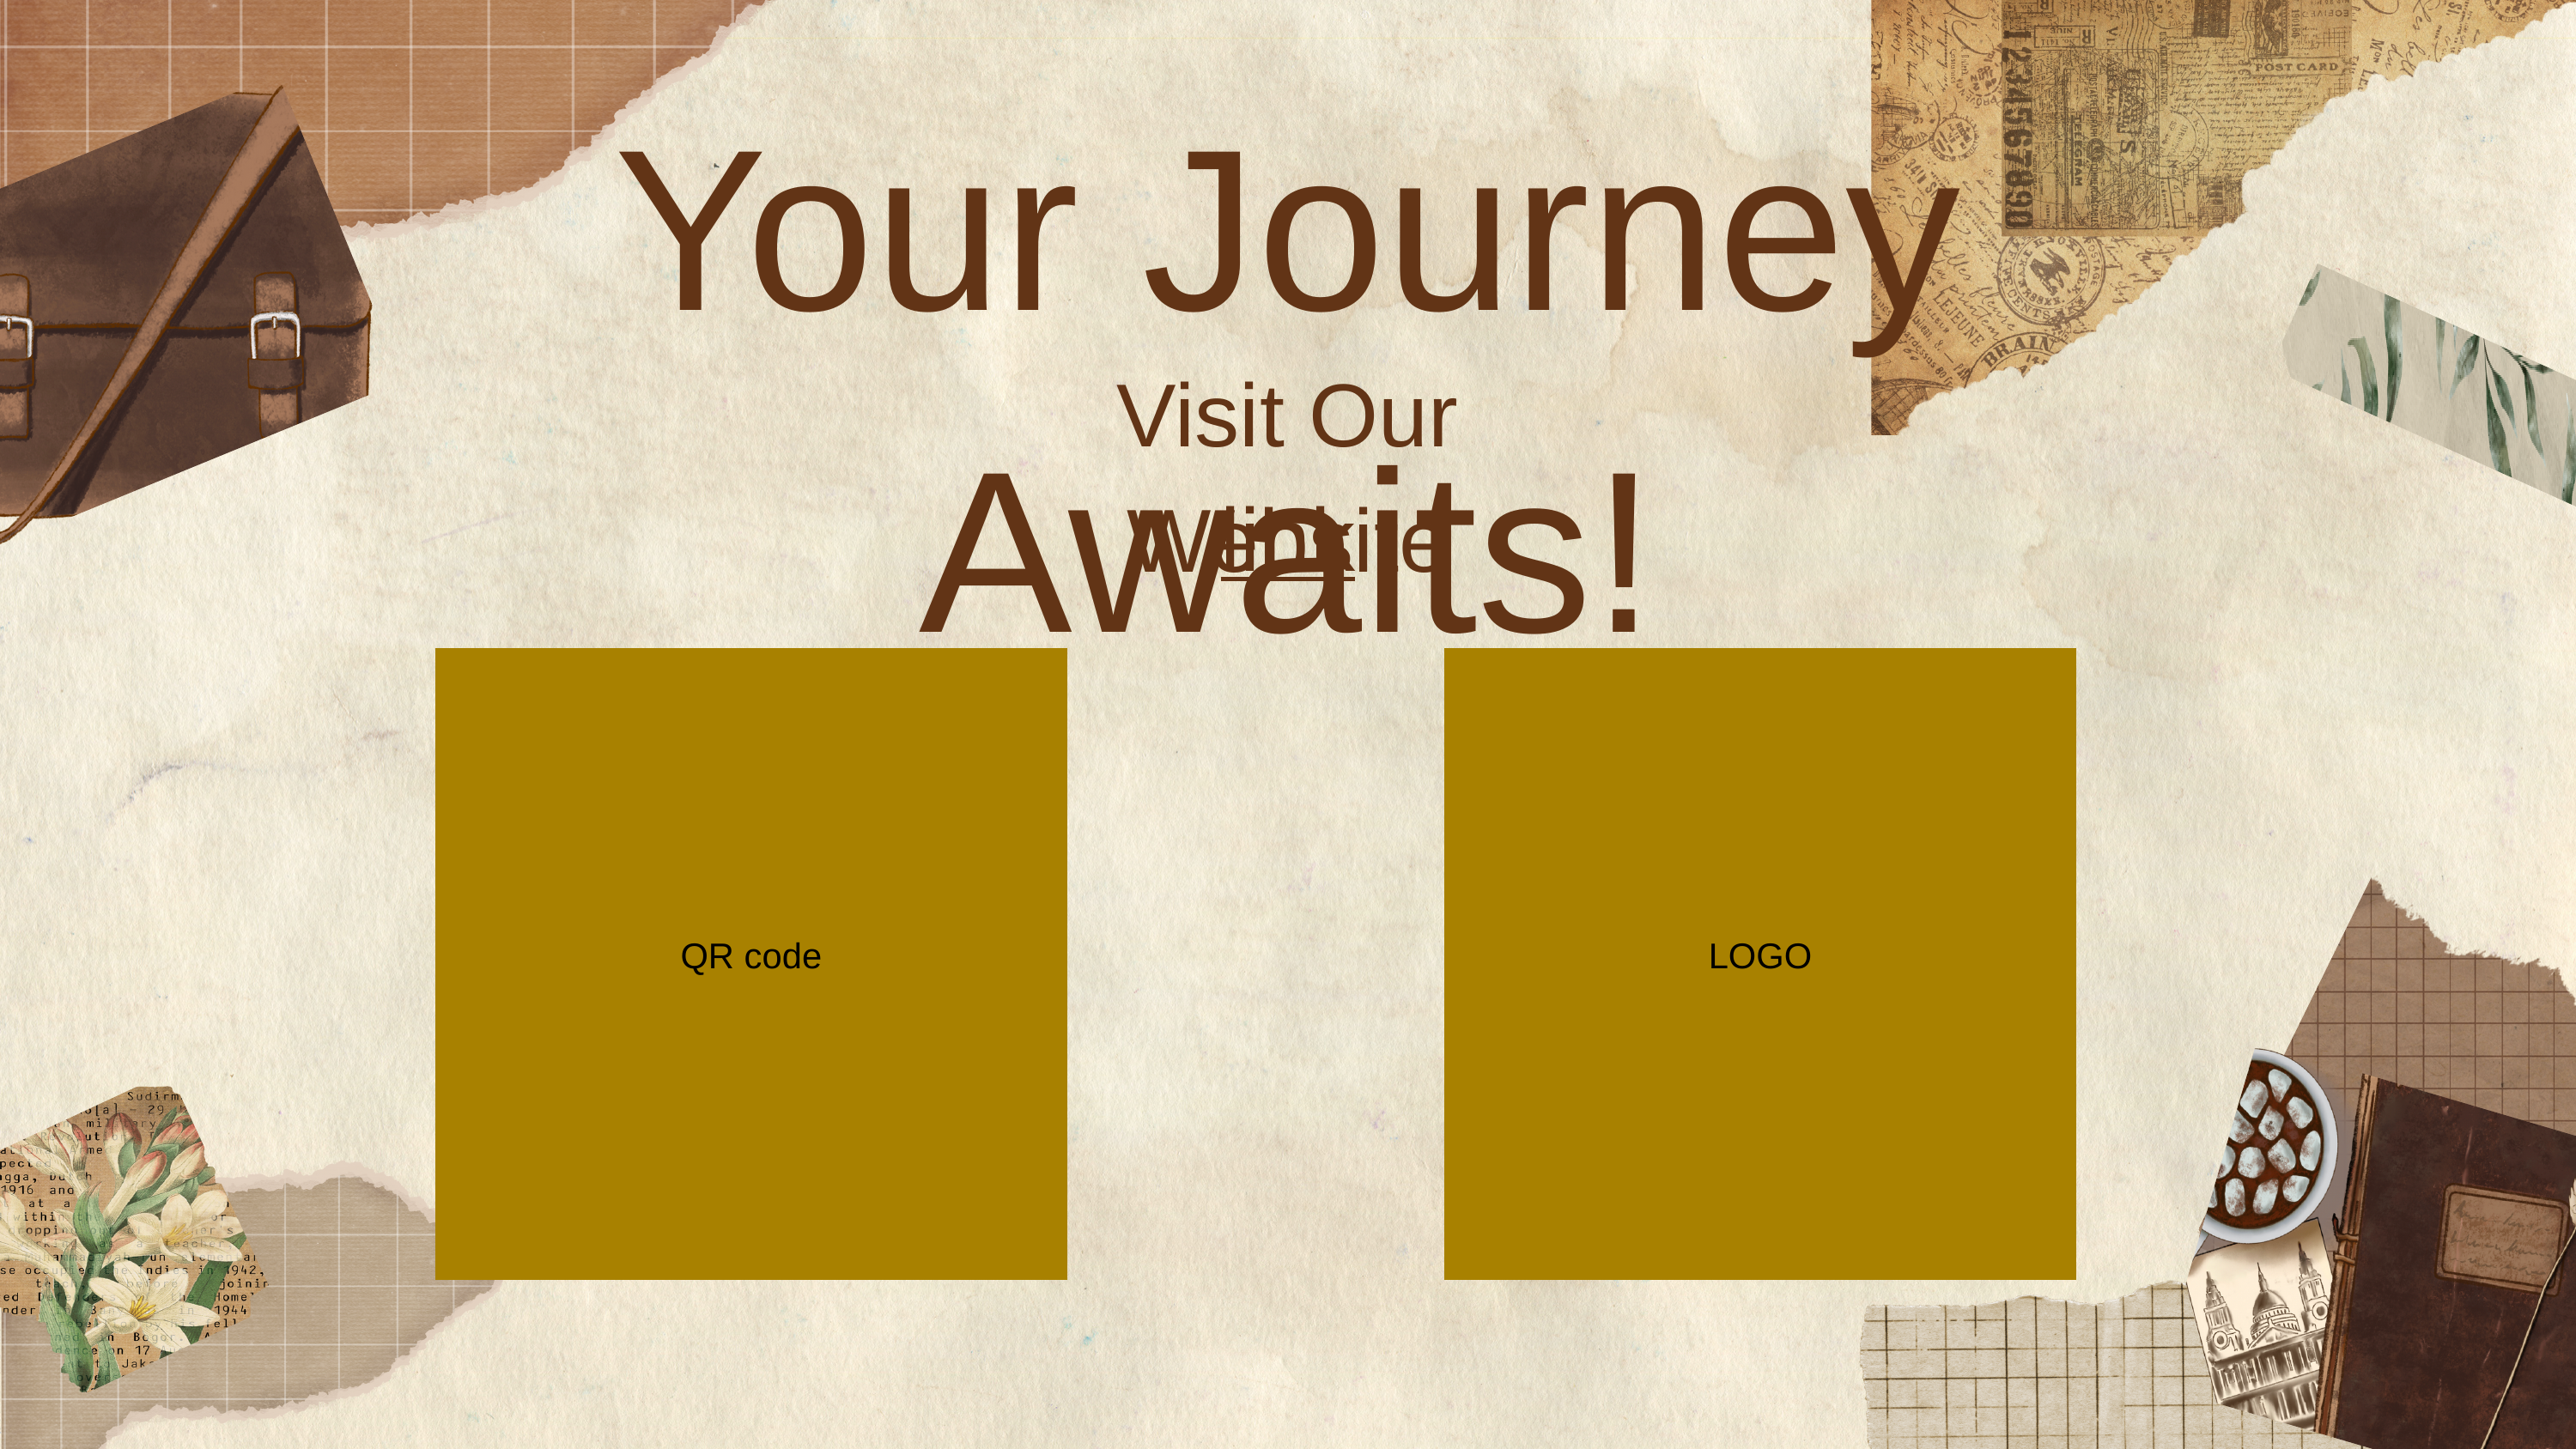

Your Journey Awaits!

Visit Our Website

link

QR code

LOGO